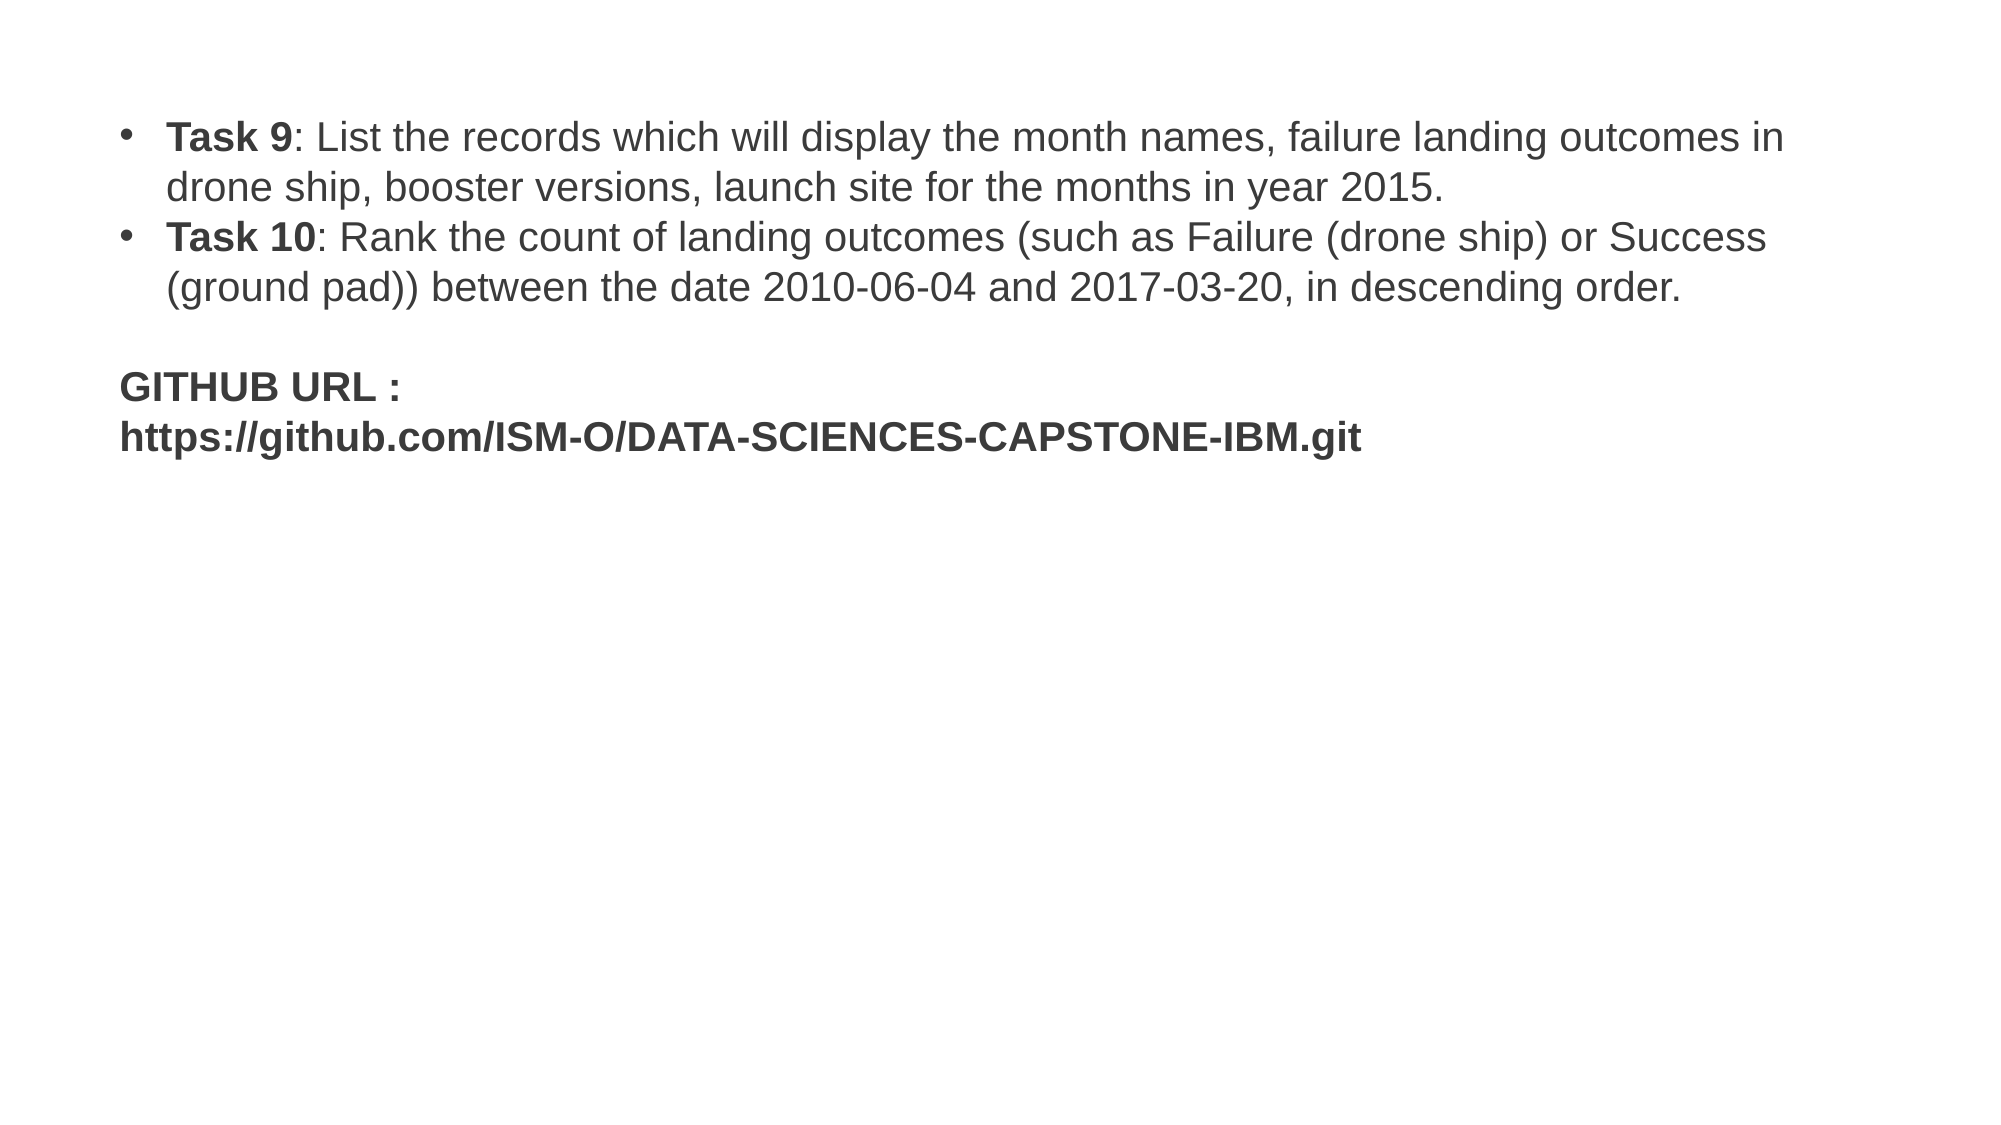

Task 9: List the records which will display the month names, failure landing outcomes in drone ship, booster versions, launch site for the months in year 2015.
Task 10: Rank the count of landing outcomes (such as Failure (drone ship) or Success (ground pad)) between the date 2010-06-04 and 2017-03-20, in descending order.

GITHUB URL :
https://github.com/ISM-O/DATA-SCIENCES-CAPSTONE-IBM.git